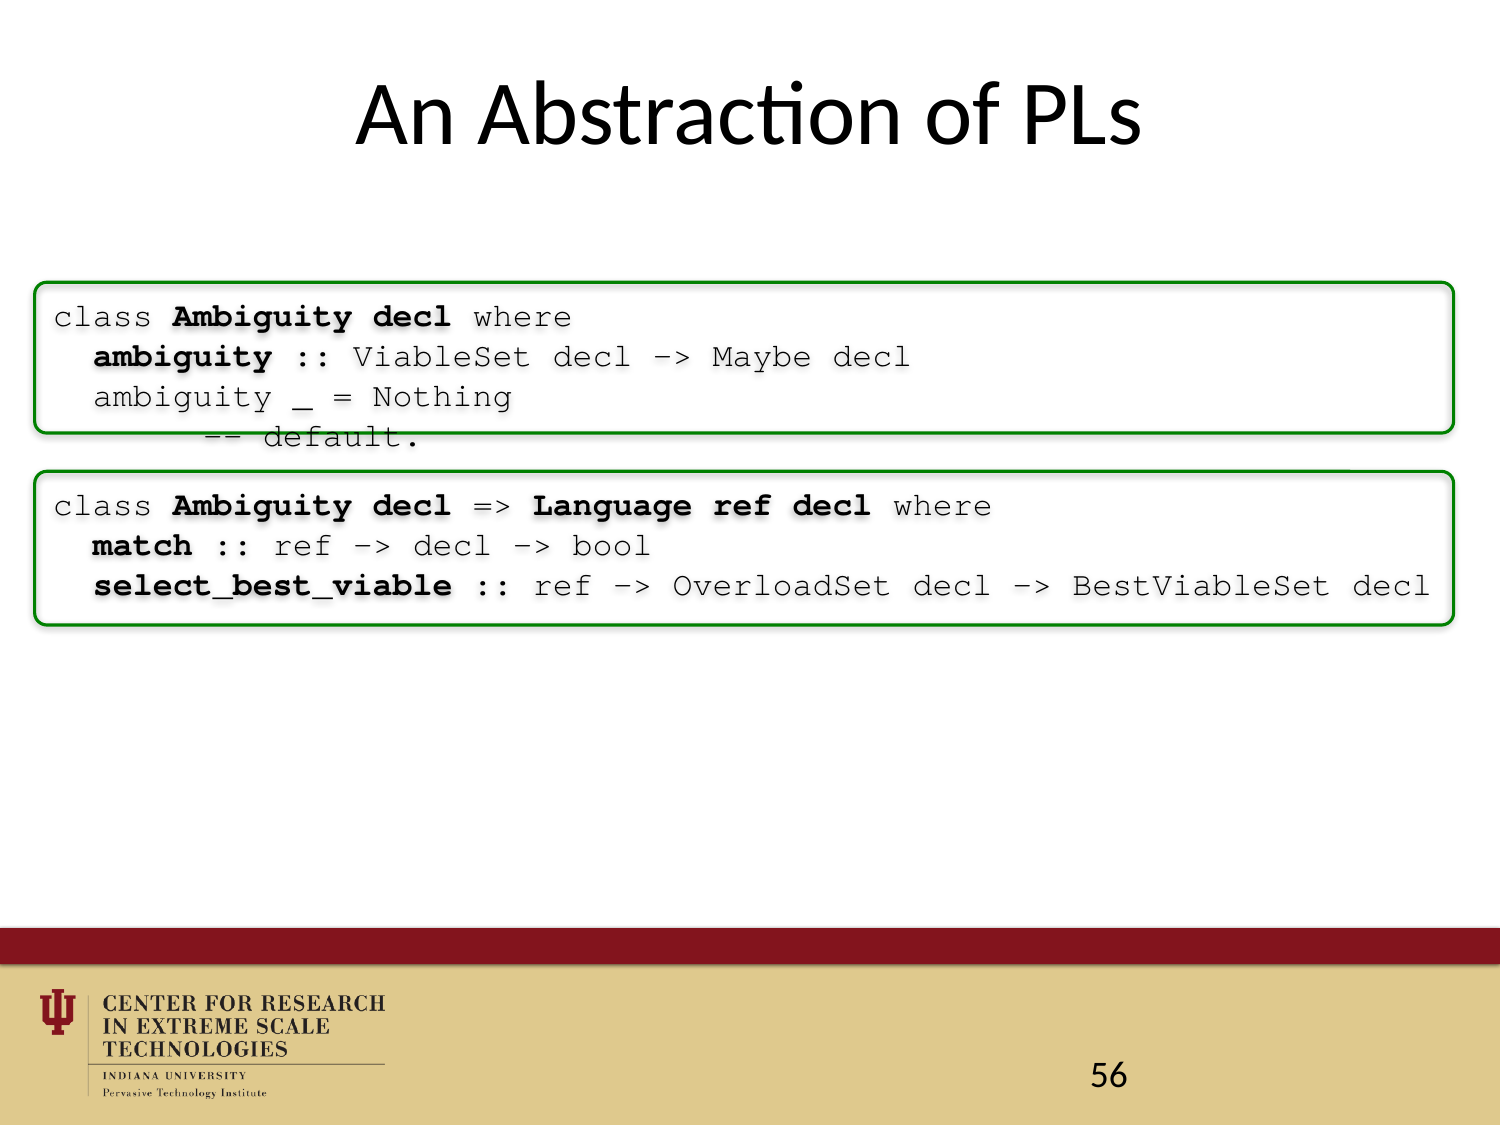

# An Abstraction of PLs
class Ambiguity decl where
  ambiguity :: ViableSet decl -> Maybe decl
  ambiguity _ = Nothing							-- default.
class Ambiguity decl => Language ref decl where
  match :: ref -> decl -> bool
  select_best_viable :: ref -> OverloadSet decl -> BestViableSet decl
56